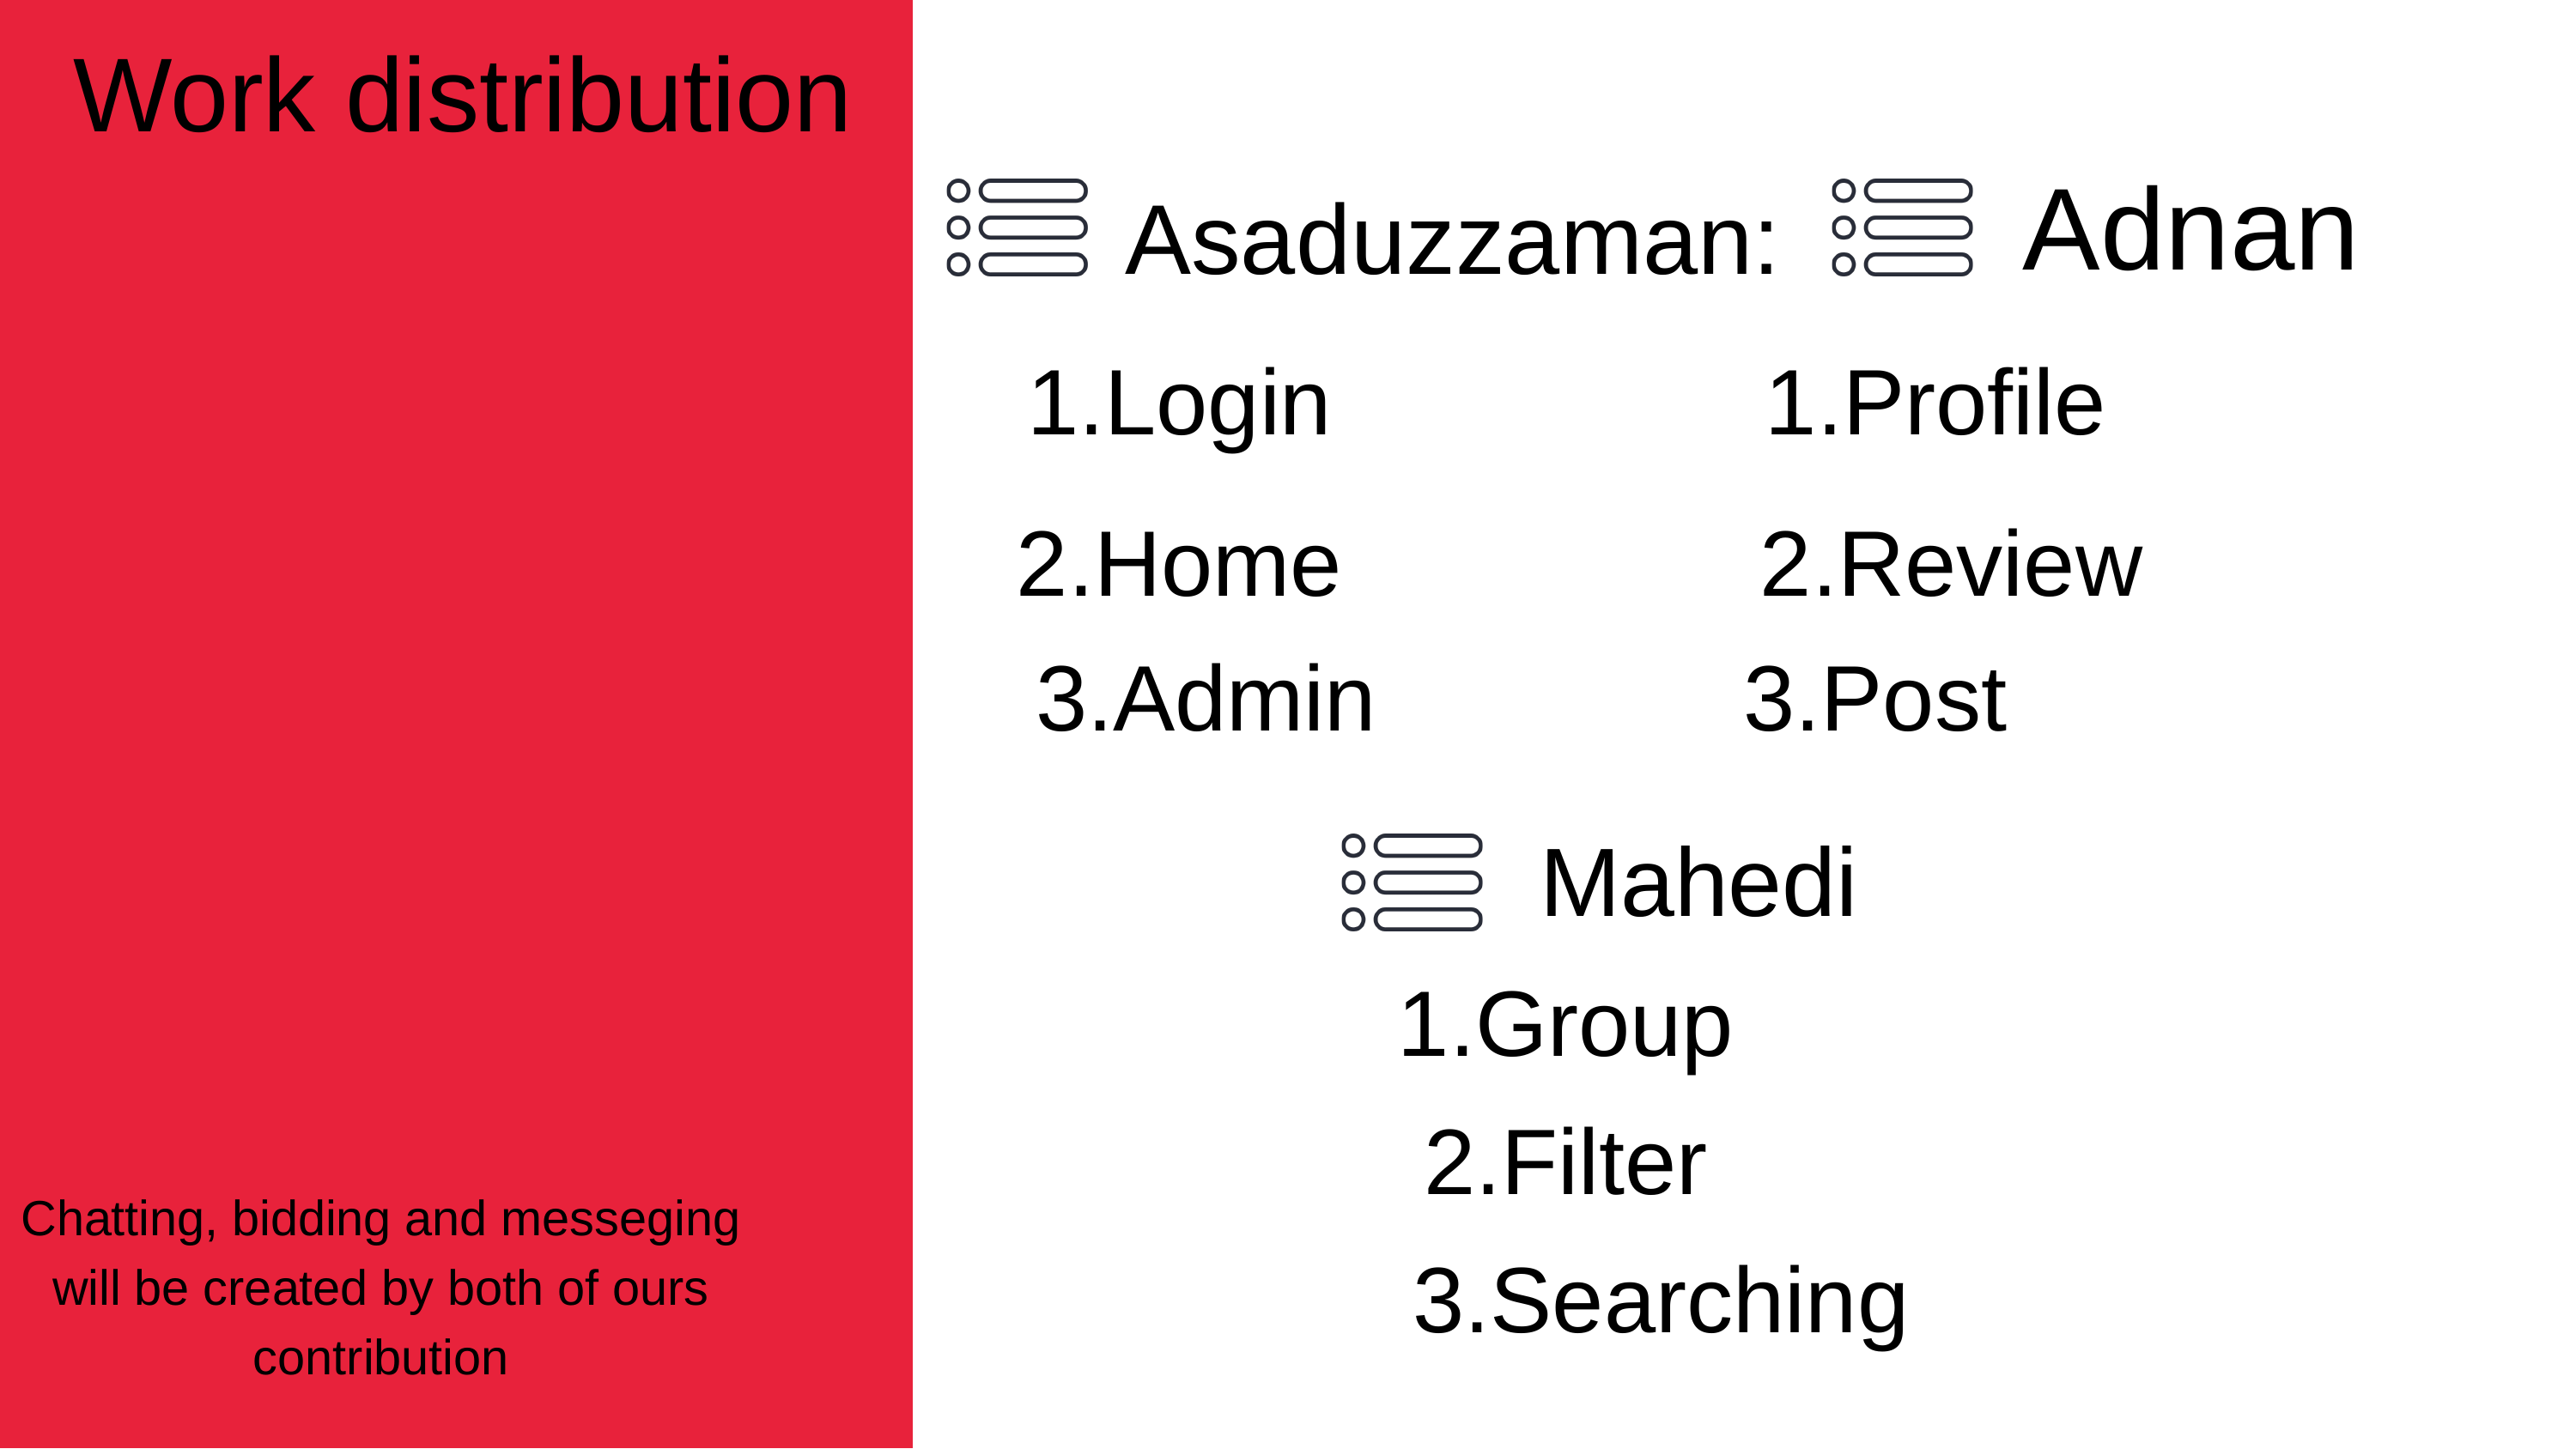

Work distribution
Task distribution
Adnan
Asaduzzaman:

1.Login
1.Profile
2.Home
2.Review
3.Admin
3.Post

Mahedi

1.Group
2.Filter
Chatting, bidding and messeging
will be created by both of ours
 contribution
3.Searching